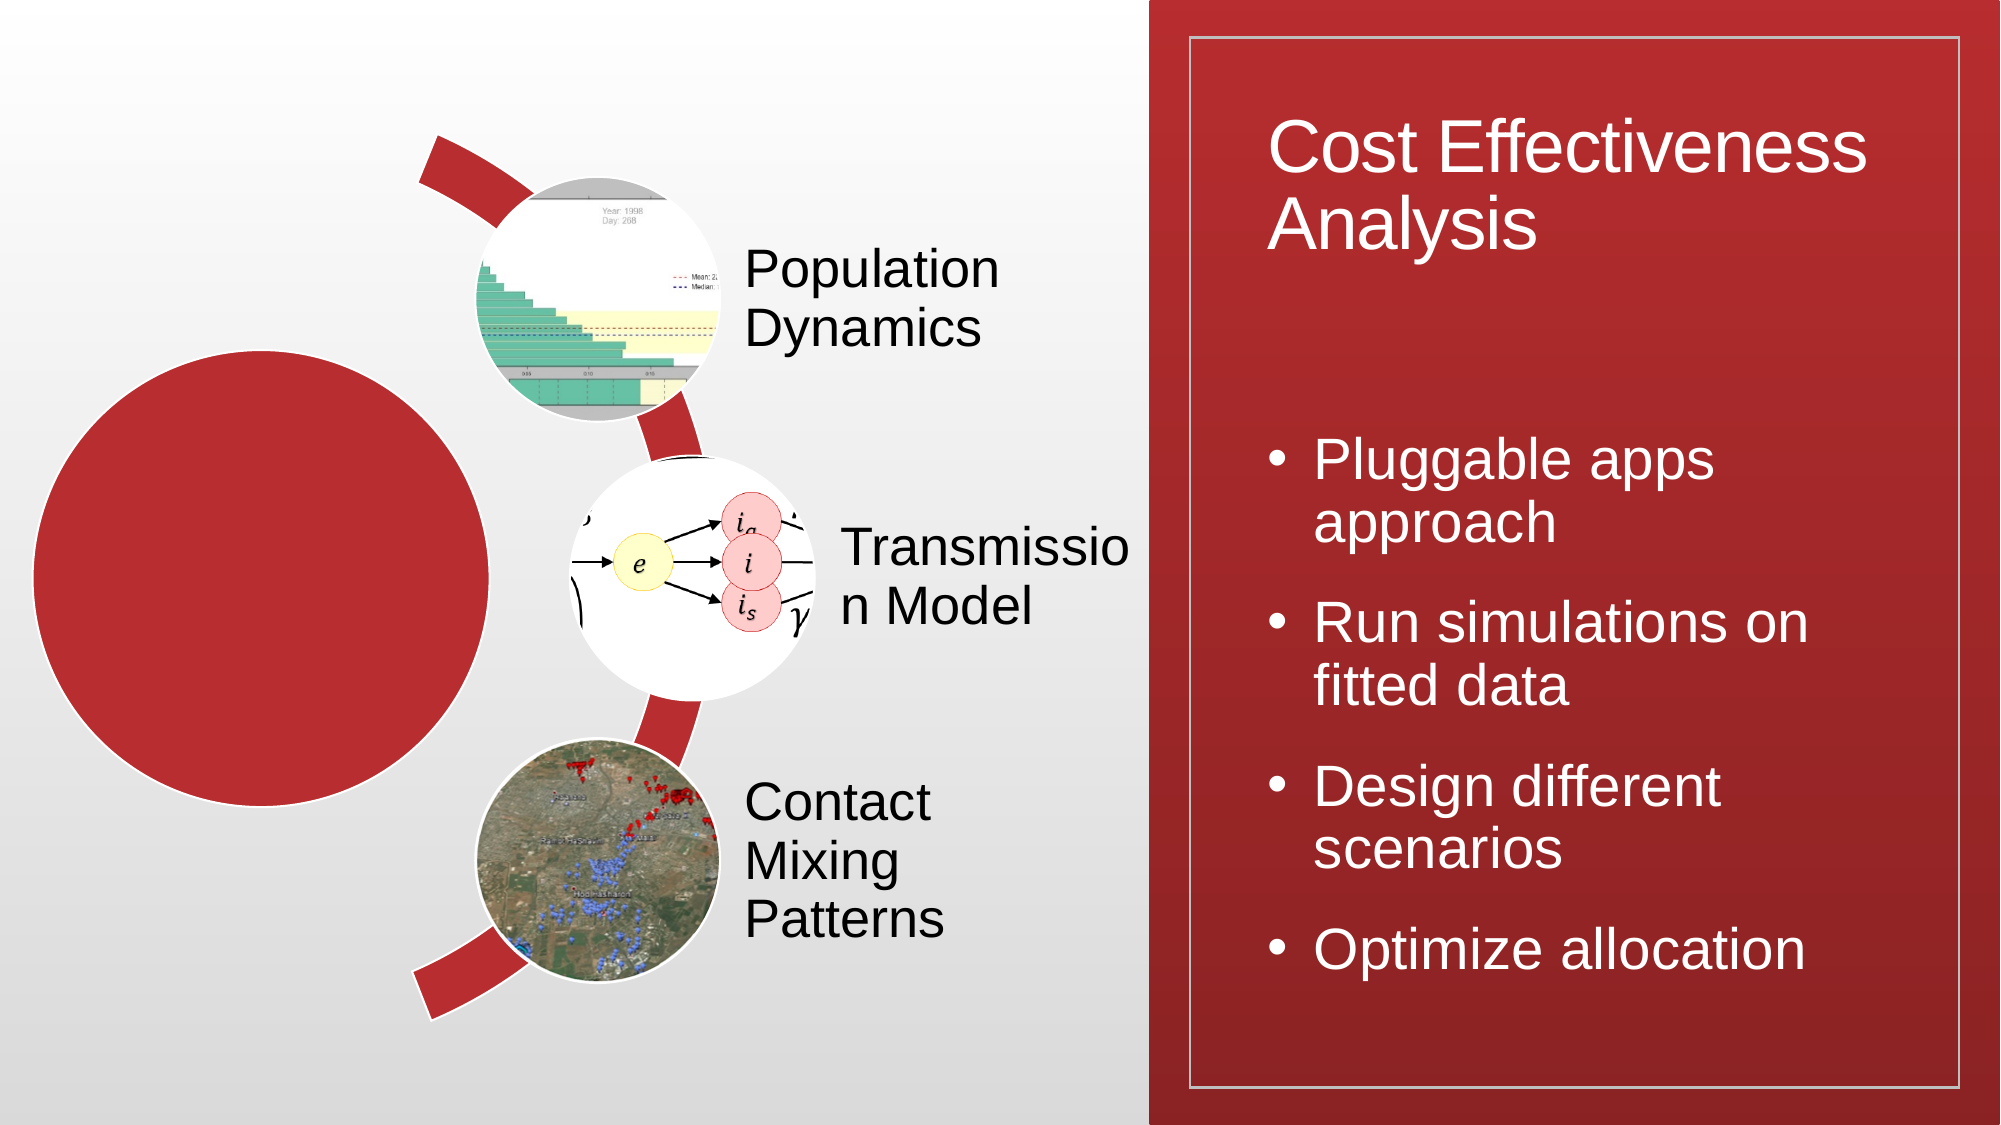

Cost Effectiveness Analysis
Population Dynamics
Transmission Model
Contact Mixing Patterns
Cost Effectiveness Analysis

Pluggable apps approach
Run simulations on fitted data
Design different scenarios
Optimize allocation